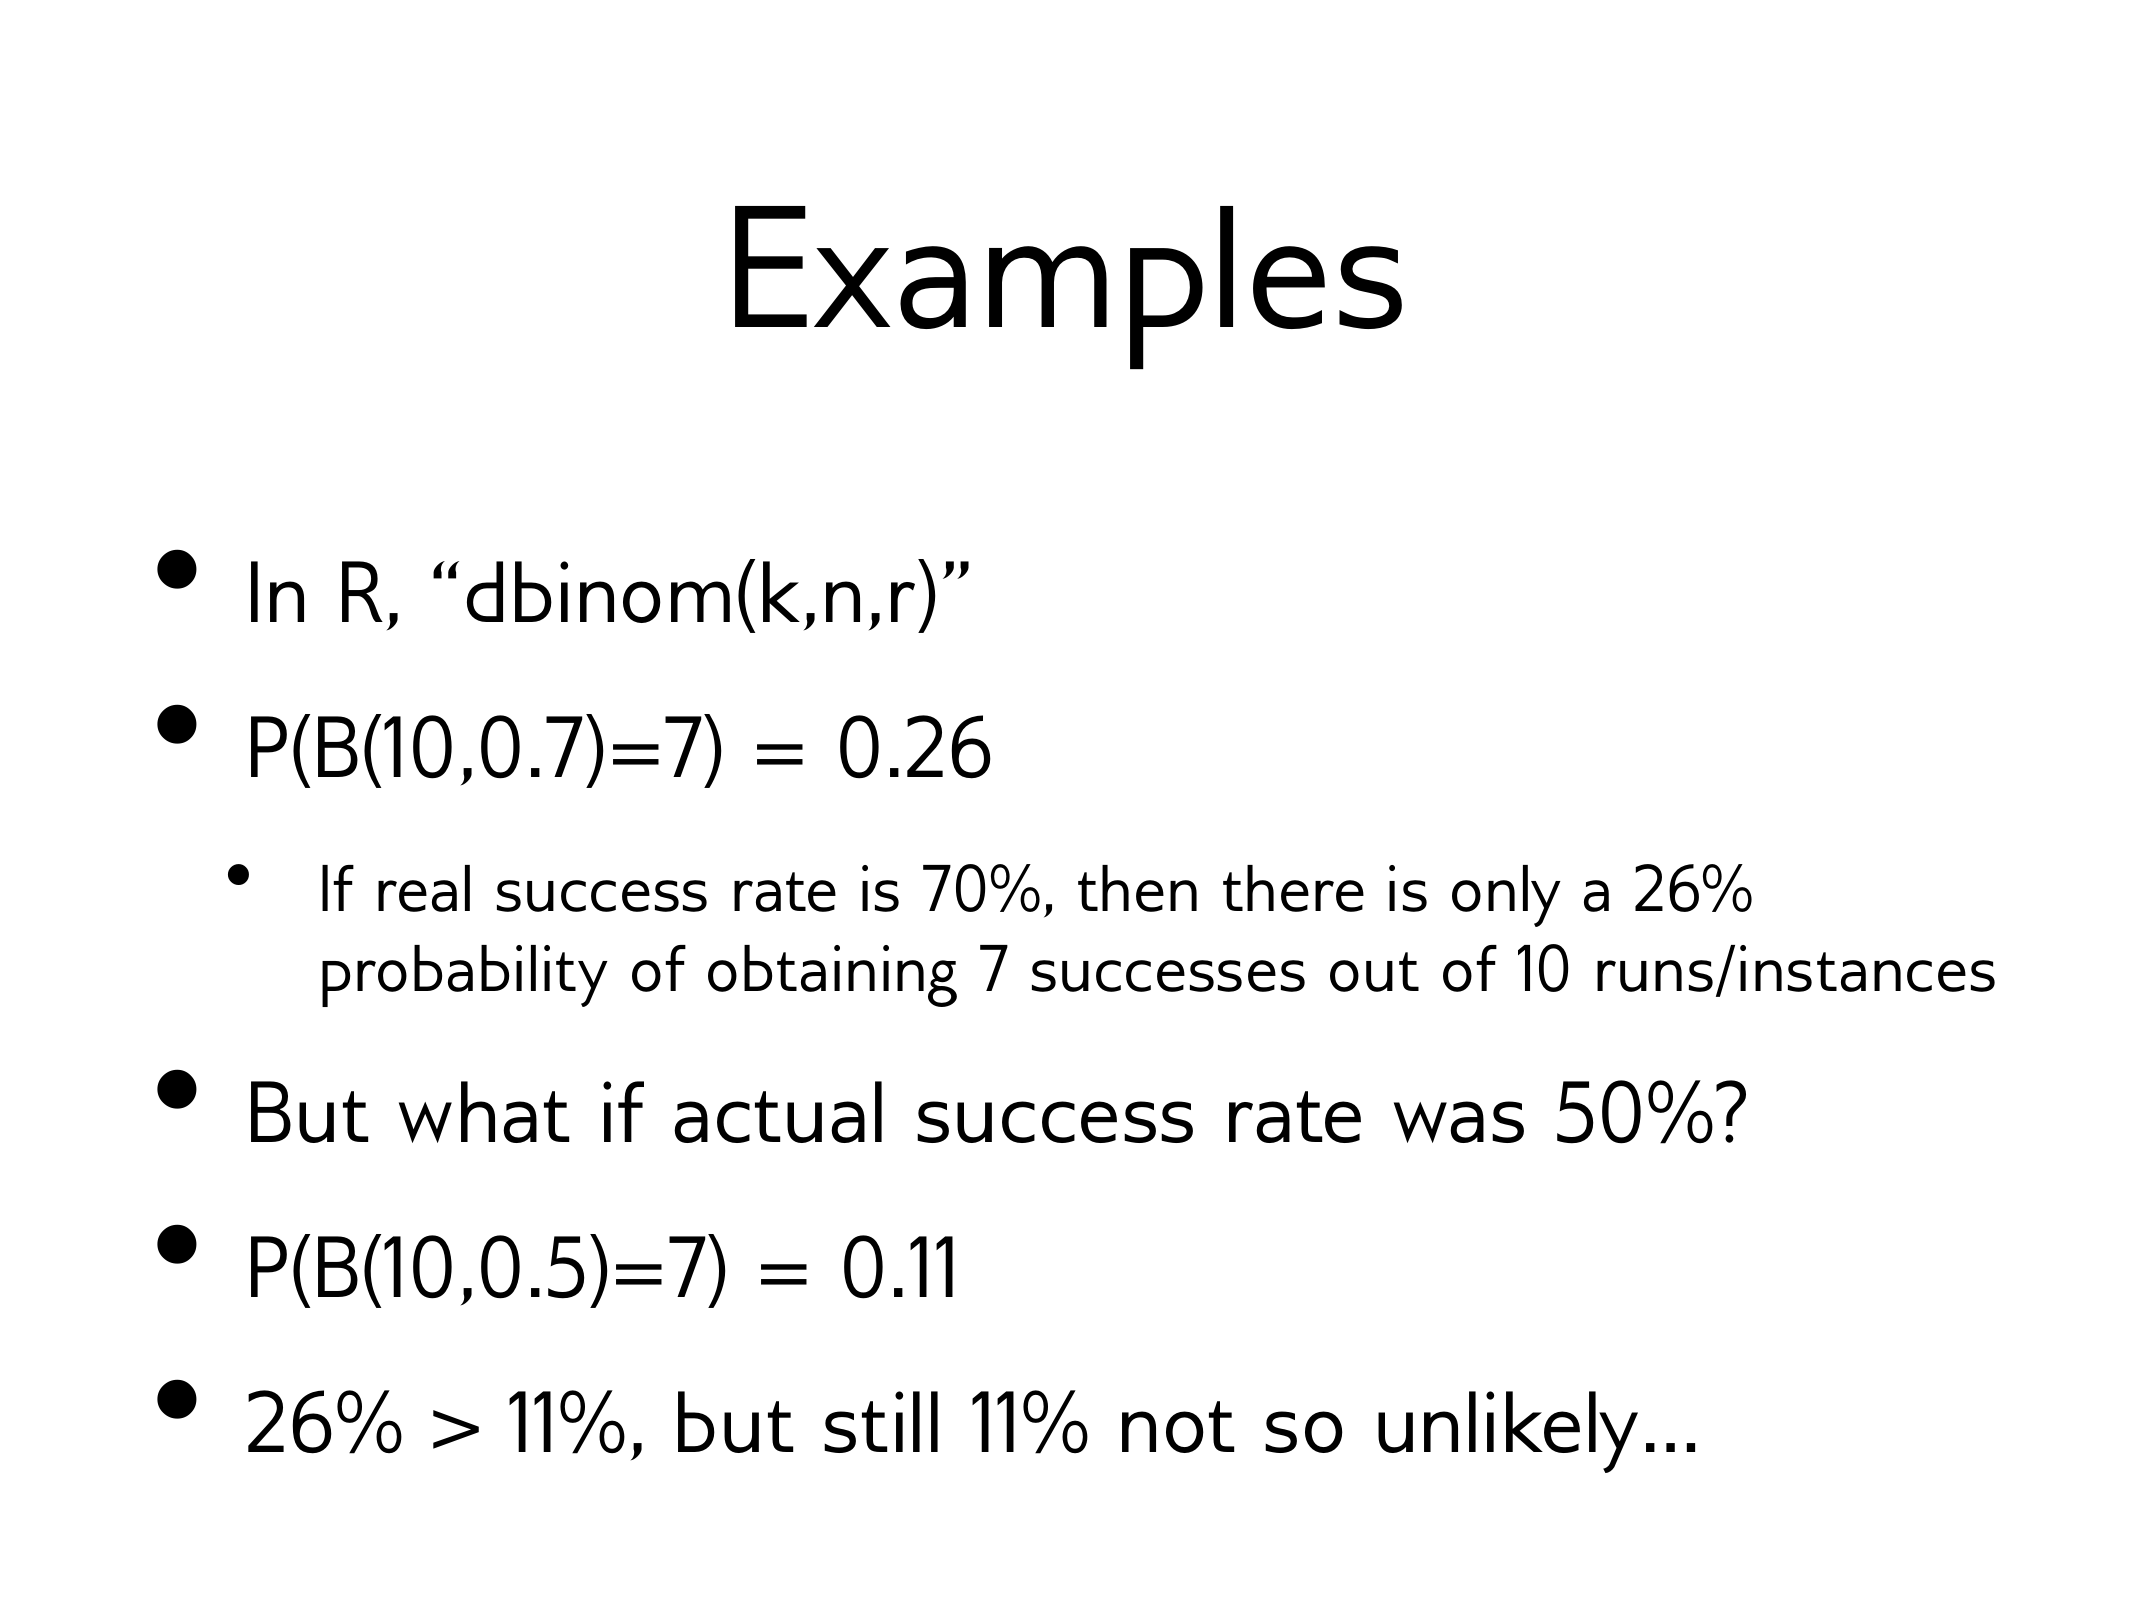

# Examples
In R, “dbinom(k,n,r)”
P(B(10,0.7)=7) = 0.26
If real success rate is 70%, then there is only a 26% probability of obtaining 7 successes out of 10 runs/instances
But what if actual success rate was 50%?
P(B(10,0.5)=7) = 0.11
26% > 11%, but still 11% not so unlikely…